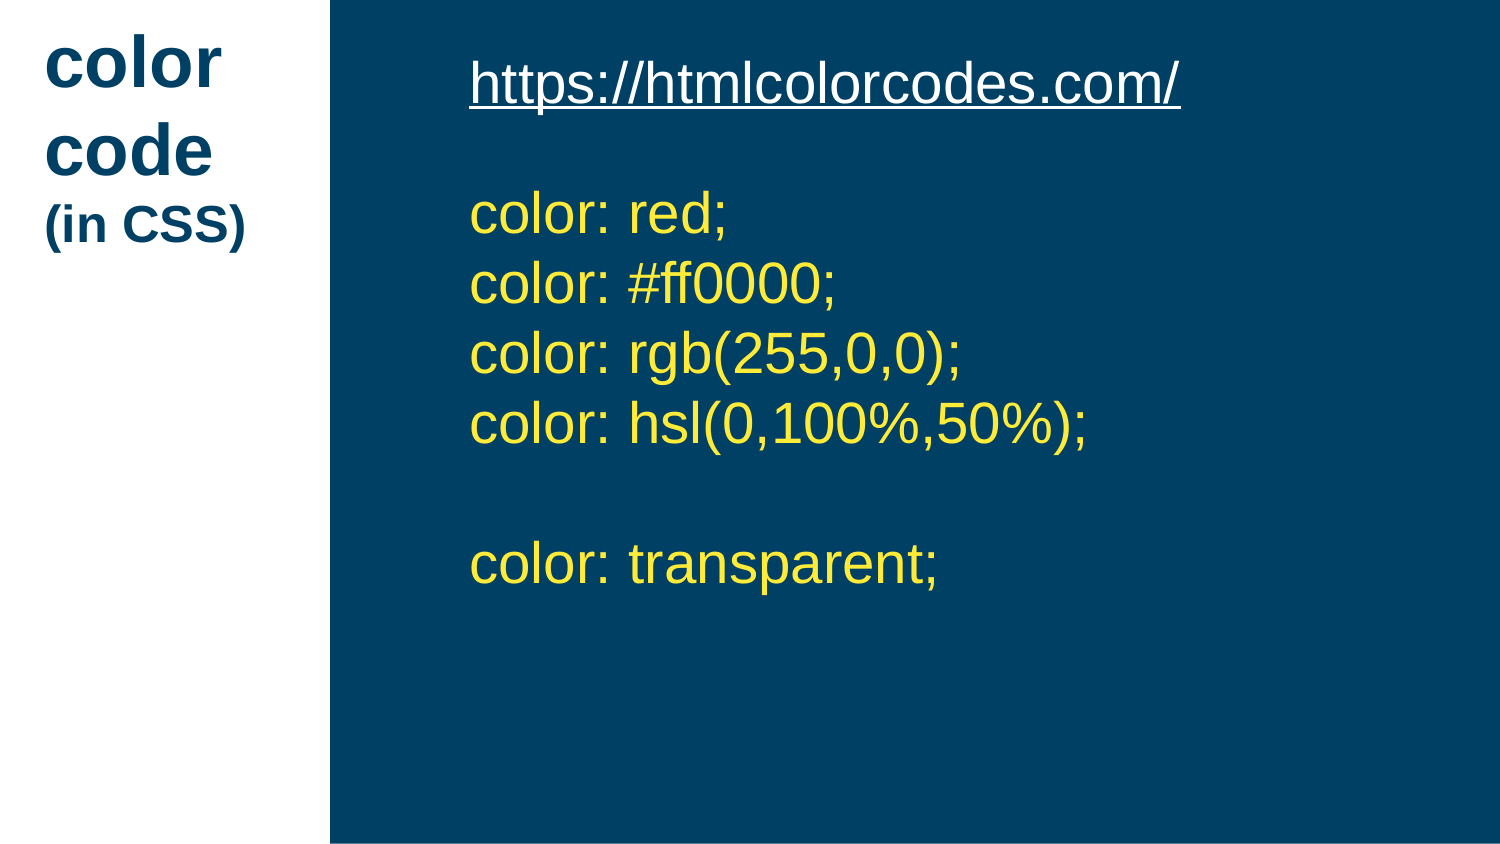

color
code
(in CSS)

https://htmlcolorcodes.com/
color: red;
color: #ff0000;
color: rgb(255,0,0);
color: hsl(0,100%,50%);

color: transparent;